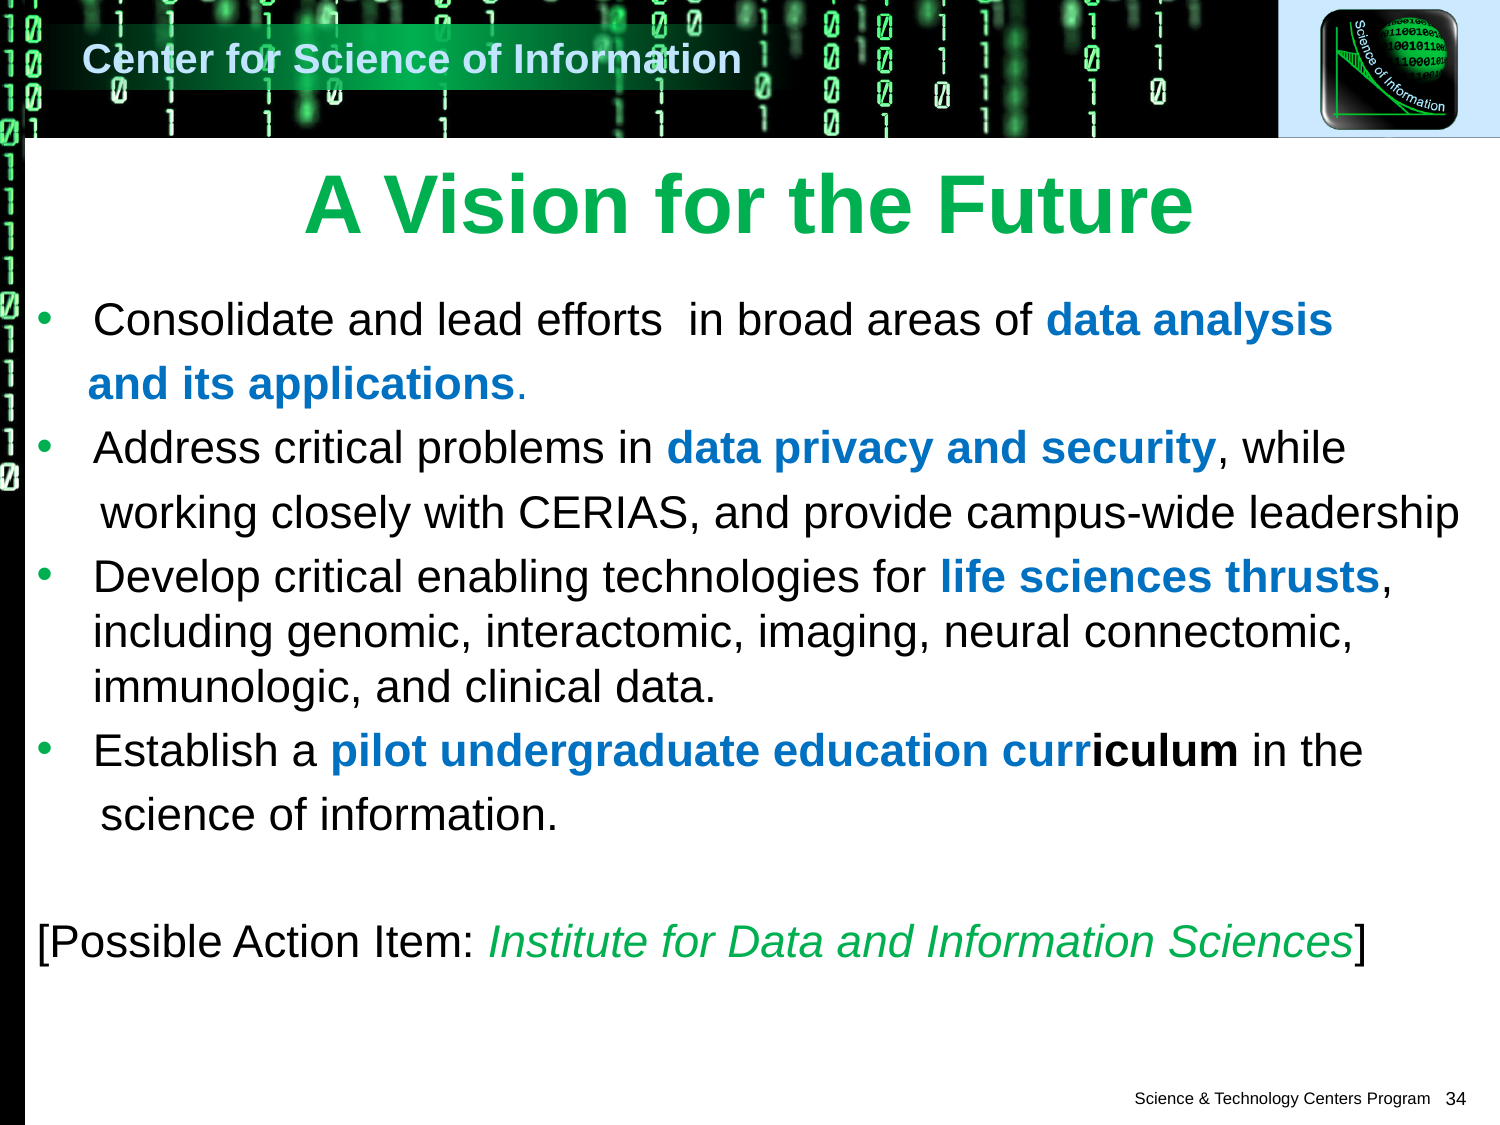

# A Vision for the Future
Consolidate and lead efforts  in broad areas of data analysis
    and its applications.
Address critical problems in data privacy and security, while
     working closely with CERIAS, and provide campus-wide leadership
Develop critical enabling technologies for life sciences thrusts, including genomic, interactomic, imaging, neural connectomic, immunologic, and clinical data.
Establish a pilot undergraduate education curriculum in the
     science of information.

[Possible Action Item: Institute for Data and Information Sciences]
34